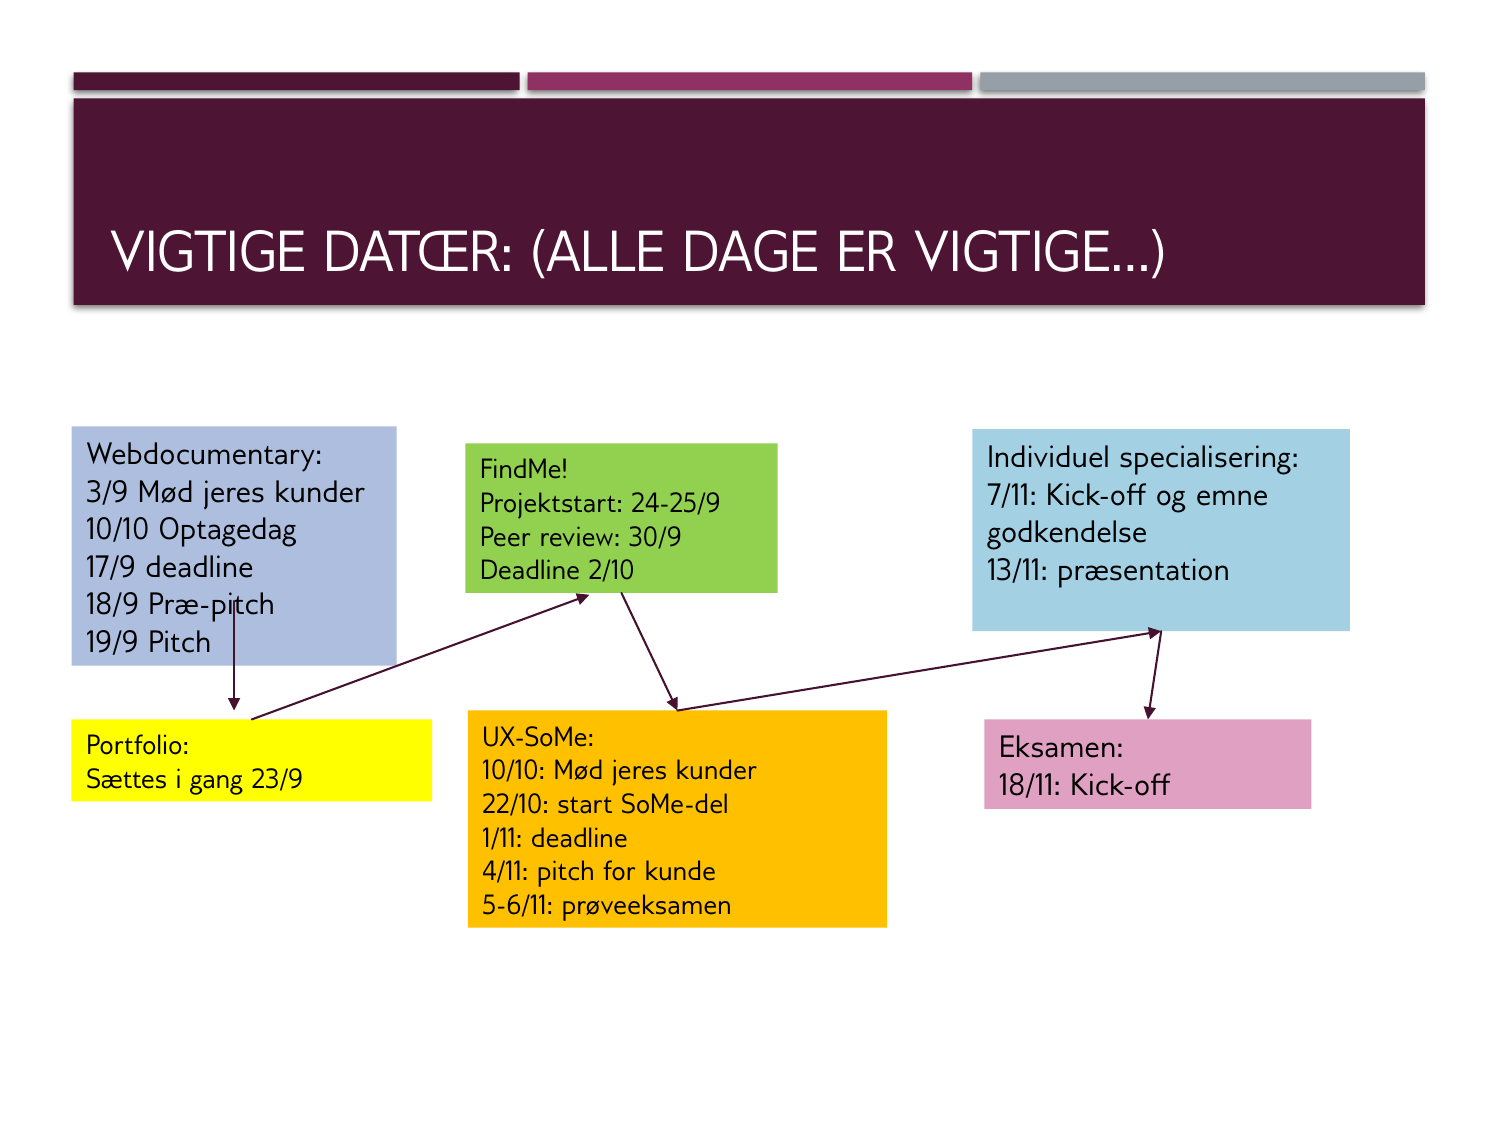

# Vigtige datoer: (alle dage er vigtige…)
Webdocumentary:
3/9 Mød jeres kunder
10/10 Optagedag
17/9 deadline
18/9 Præ-pitch
19/9 Pitch
Individuel specialisering:
7/11: Kick-off og emne godkendelse
13/11: præsentation

FindMe!
Projektstart: 24-25/9
Peer review: 30/9
Deadline 2/10
UX-SoMe:
10/10: Mød jeres kunder
22/10: start SoMe-del
1/11: deadline
4/11: pitch for kunde
5-6/11: prøveeksamen
Eksamen:
18/11: Kick-off
Portfolio:
Sættes i gang 23/9